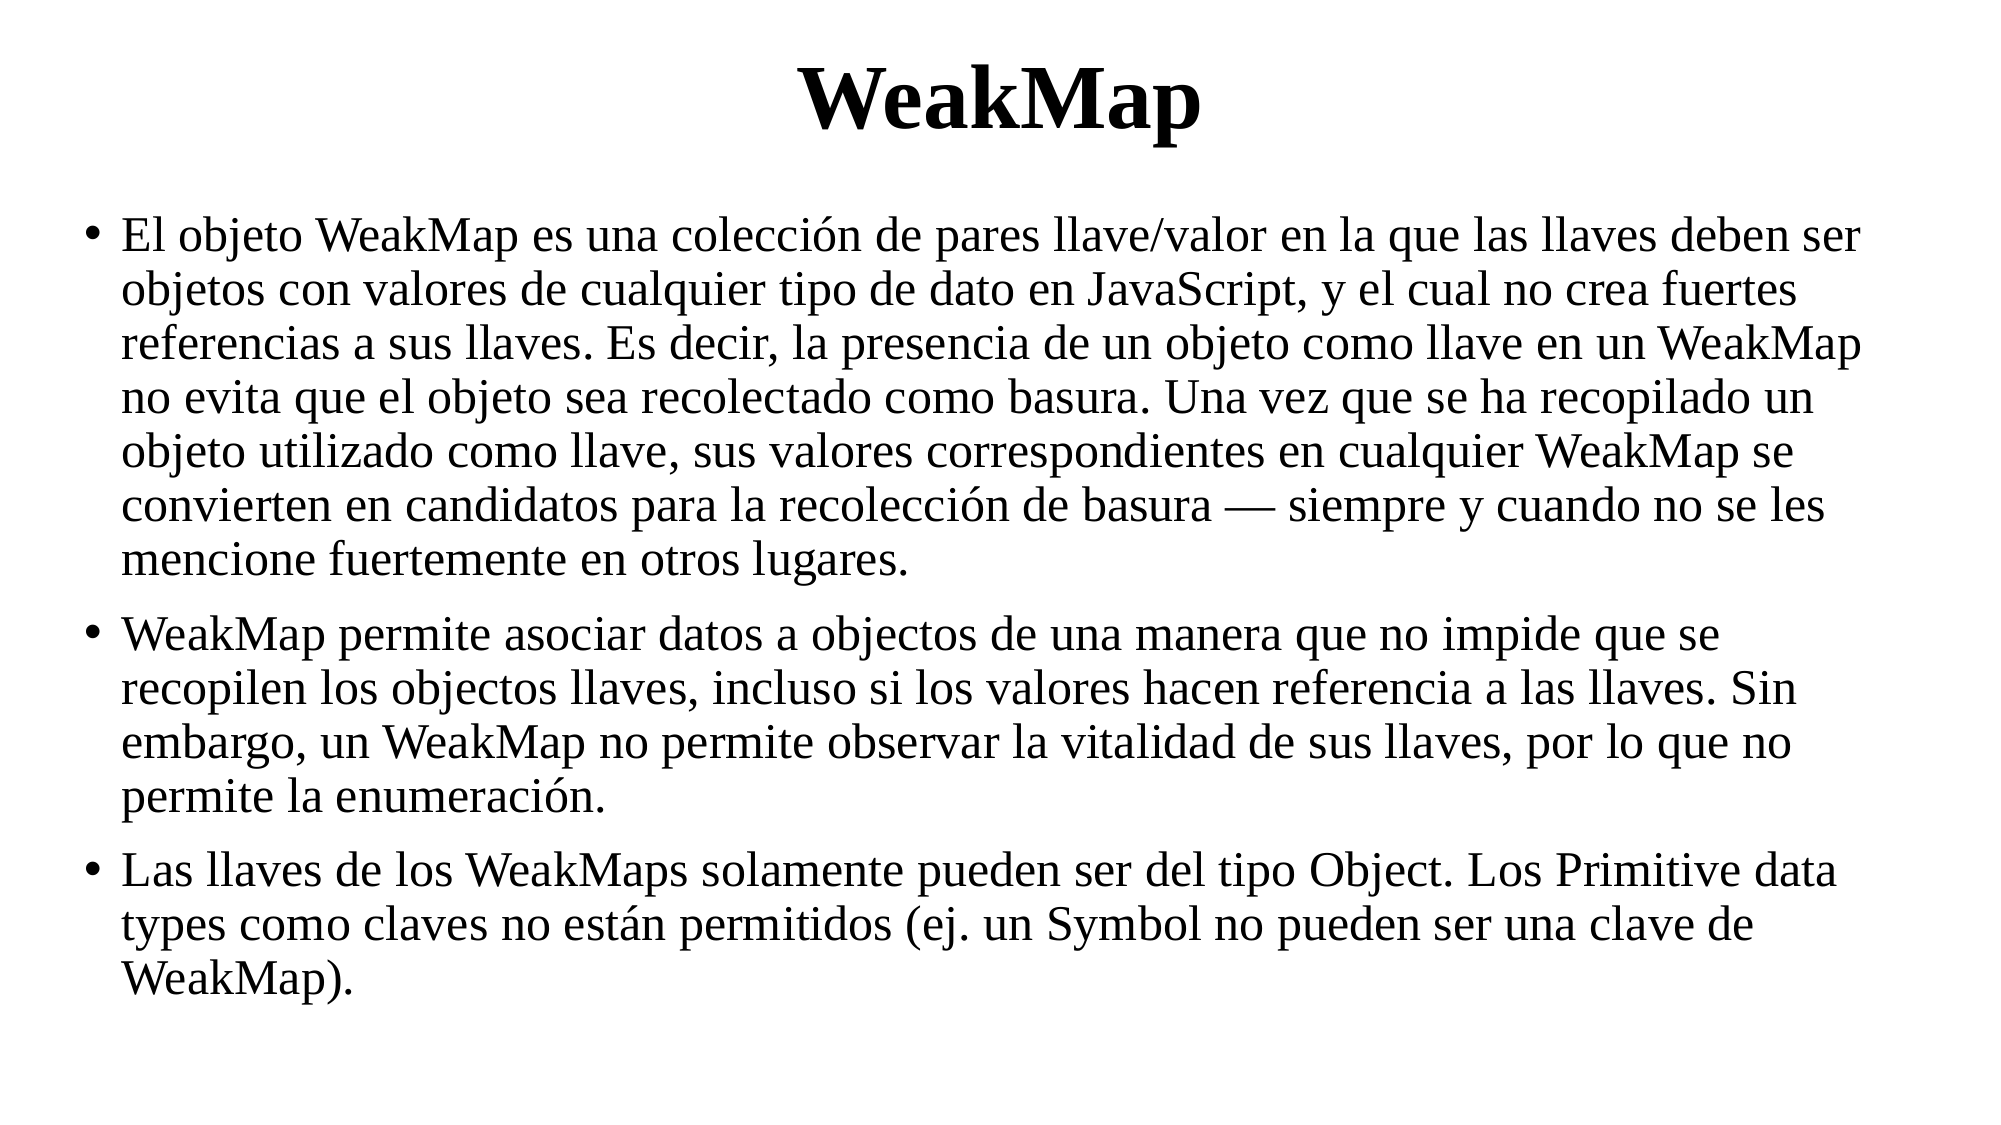

# WeakMap
El objeto WeakMap es una colección de pares llave/valor en la que las llaves deben ser objetos con valores de cualquier tipo de dato en JavaScript, y el cual no crea fuertes referencias a sus llaves. Es decir, la presencia de un objeto como llave en un WeakMap no evita que el objeto sea recolectado como basura. Una vez que se ha recopilado un objeto utilizado como llave, sus valores correspondientes en cualquier WeakMap se convierten en candidatos para la recolección de basura — siempre y cuando no se les mencione fuertemente en otros lugares.
WeakMap permite asociar datos a objectos de una manera que no impide que se recopilen los objectos llaves, incluso si los valores hacen referencia a las llaves. Sin embargo, un WeakMap no permite observar la vitalidad de sus llaves, por lo que no permite la enumeración.
Las llaves de los WeakMaps solamente pueden ser del tipo Object. Los Primitive data types como claves no están permitidos (ej. un Symbol no pueden ser una clave de WeakMap).